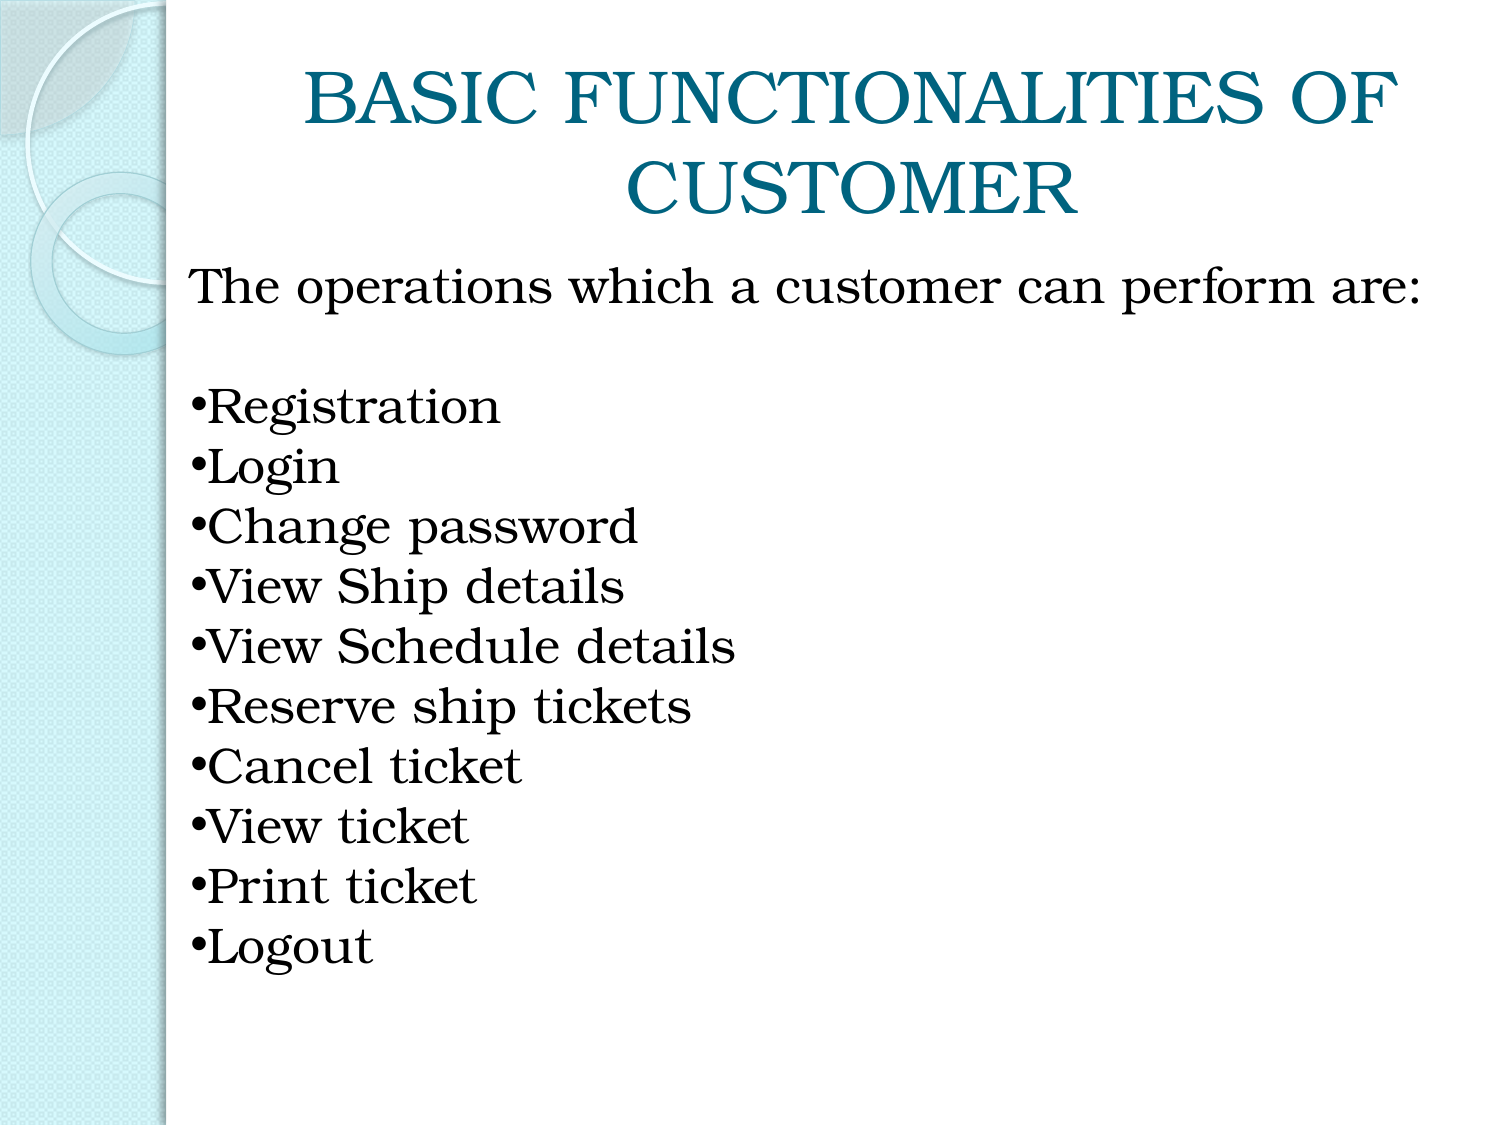

# BASIC FUNCTIONALITIES OF CUSTOMER
The operations which a customer can perform are:

Registration
Login
Change password
View Ship details
View Schedule details
Reserve ship tickets
Cancel ticket
View ticket
Print ticket
Logout